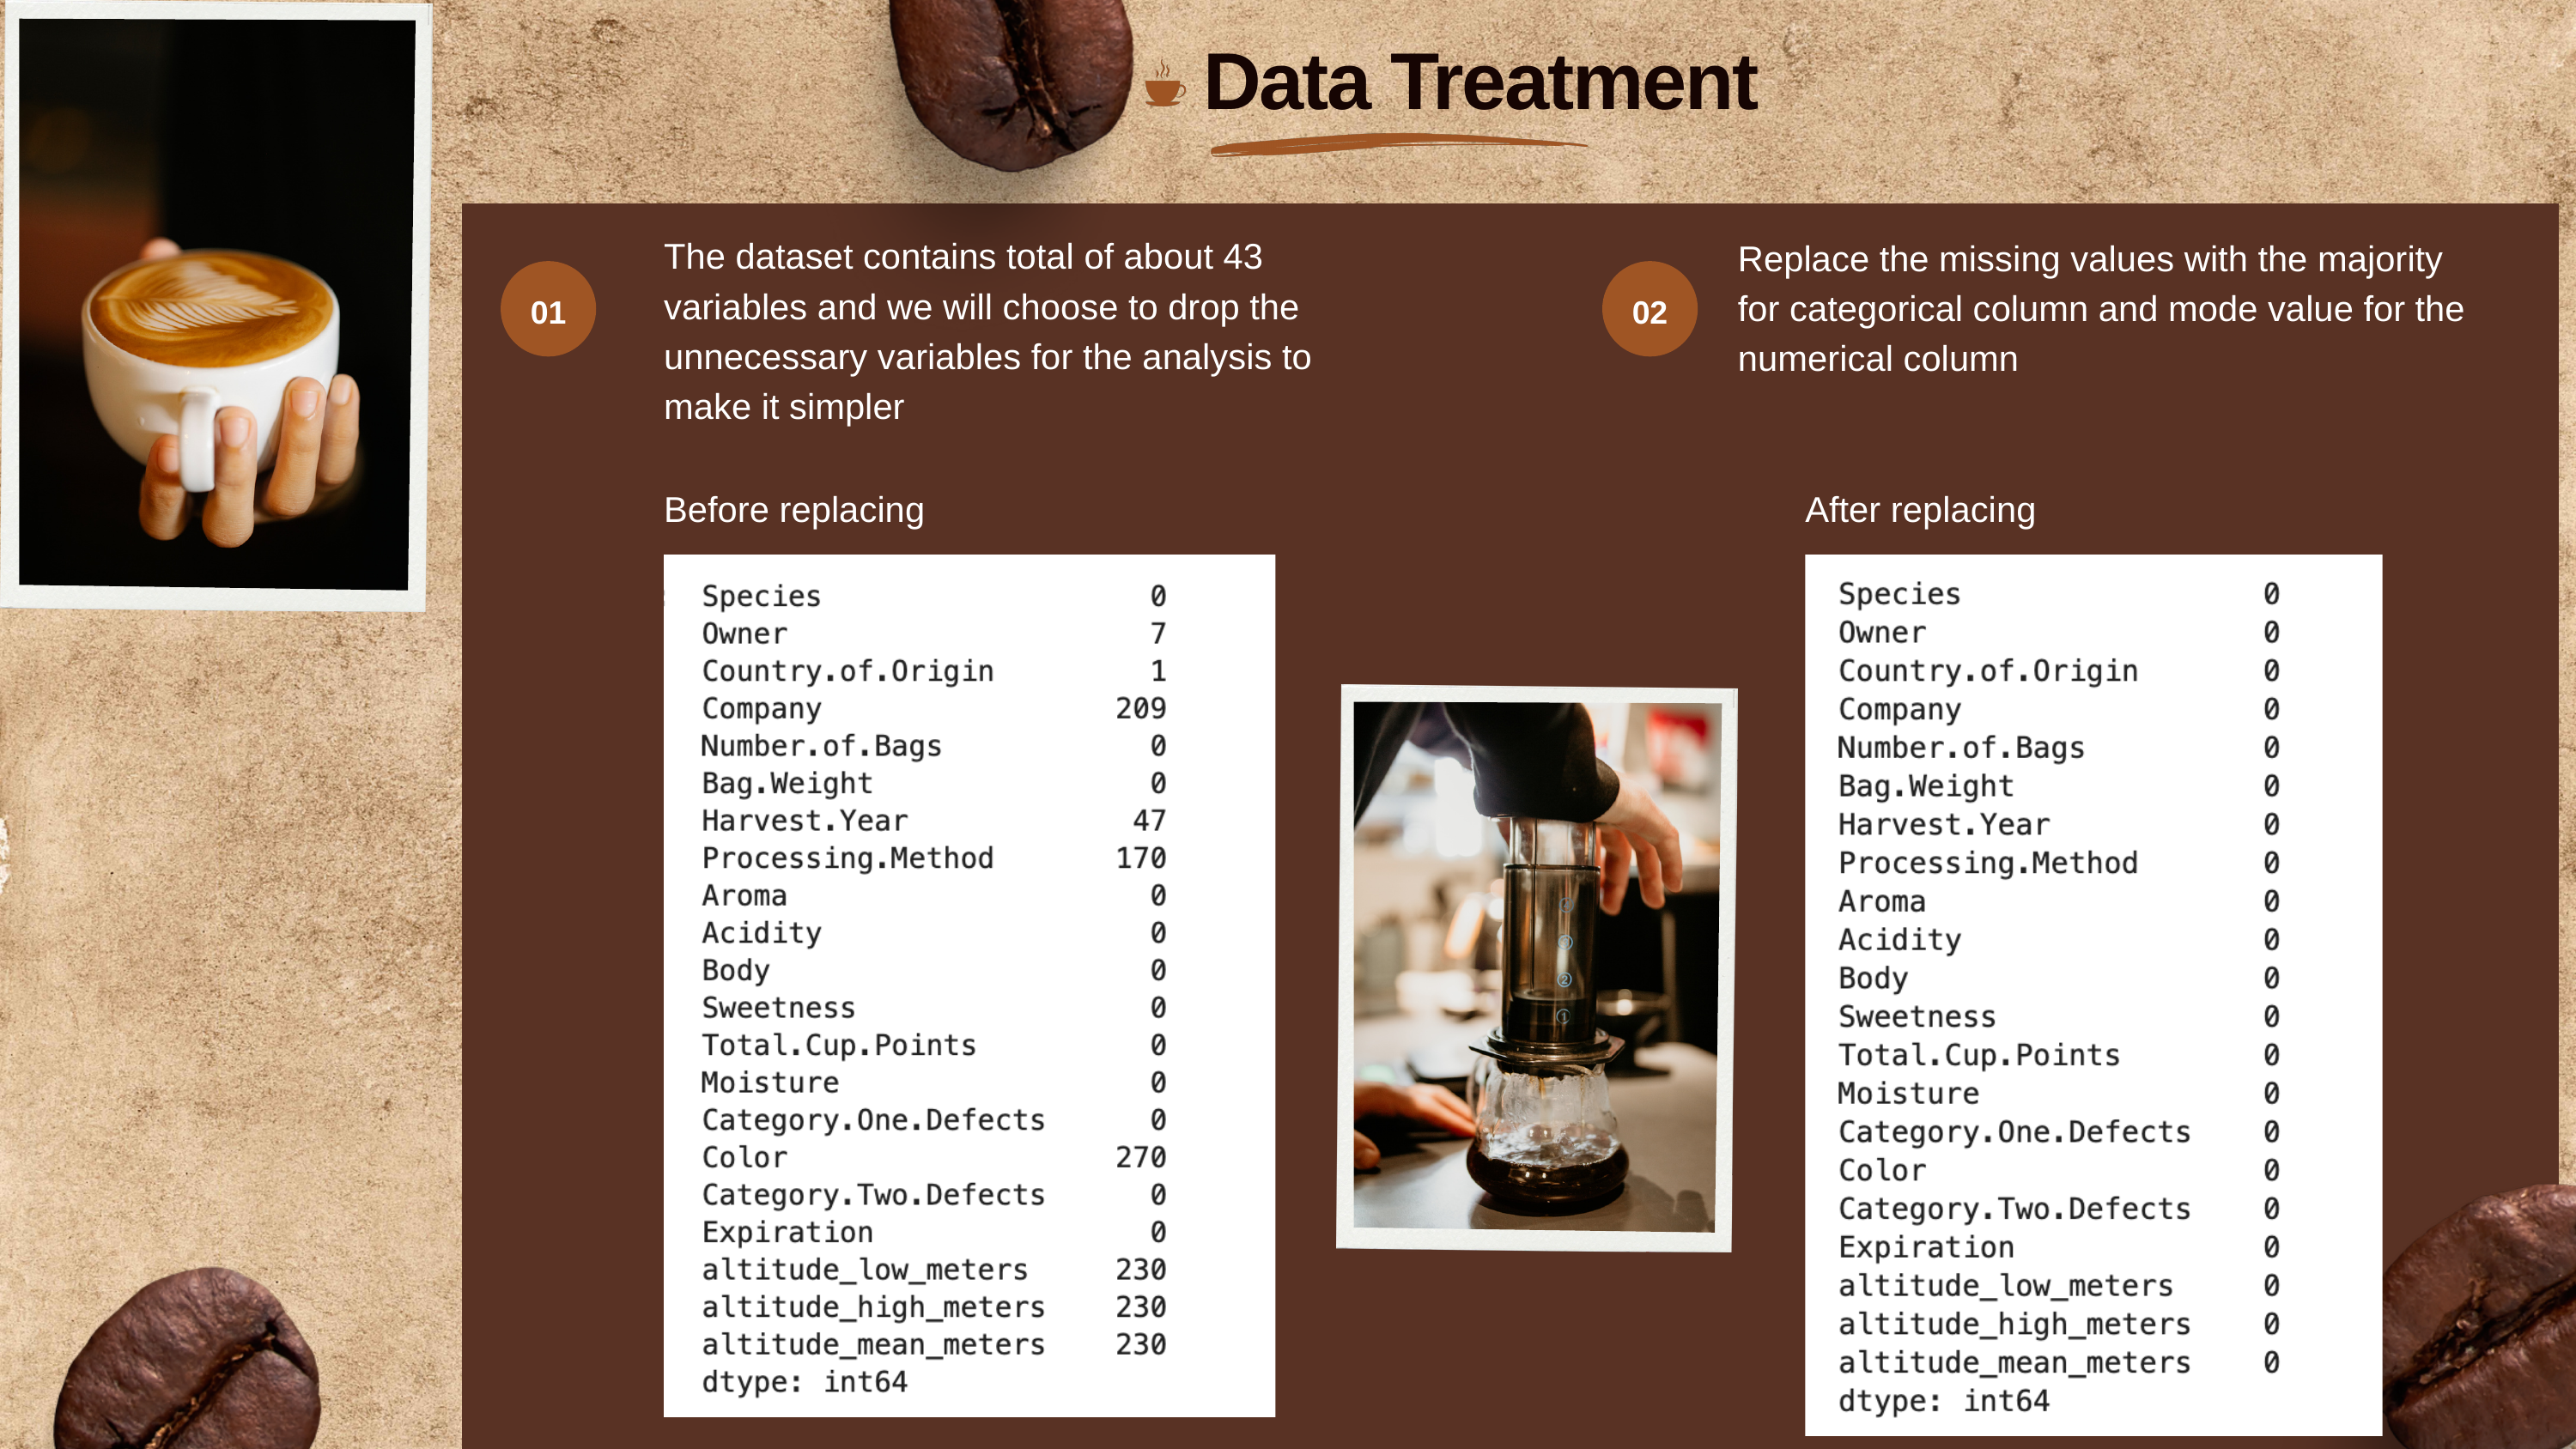

Data Treatment

The dataset contains total of about 43 variables and we will choose to drop the unnecessary variables for the analysis to make it simpler
Replace the missing values with the majority for categorical column and mode value for the numerical column

01
02
Before replacing
After replacing